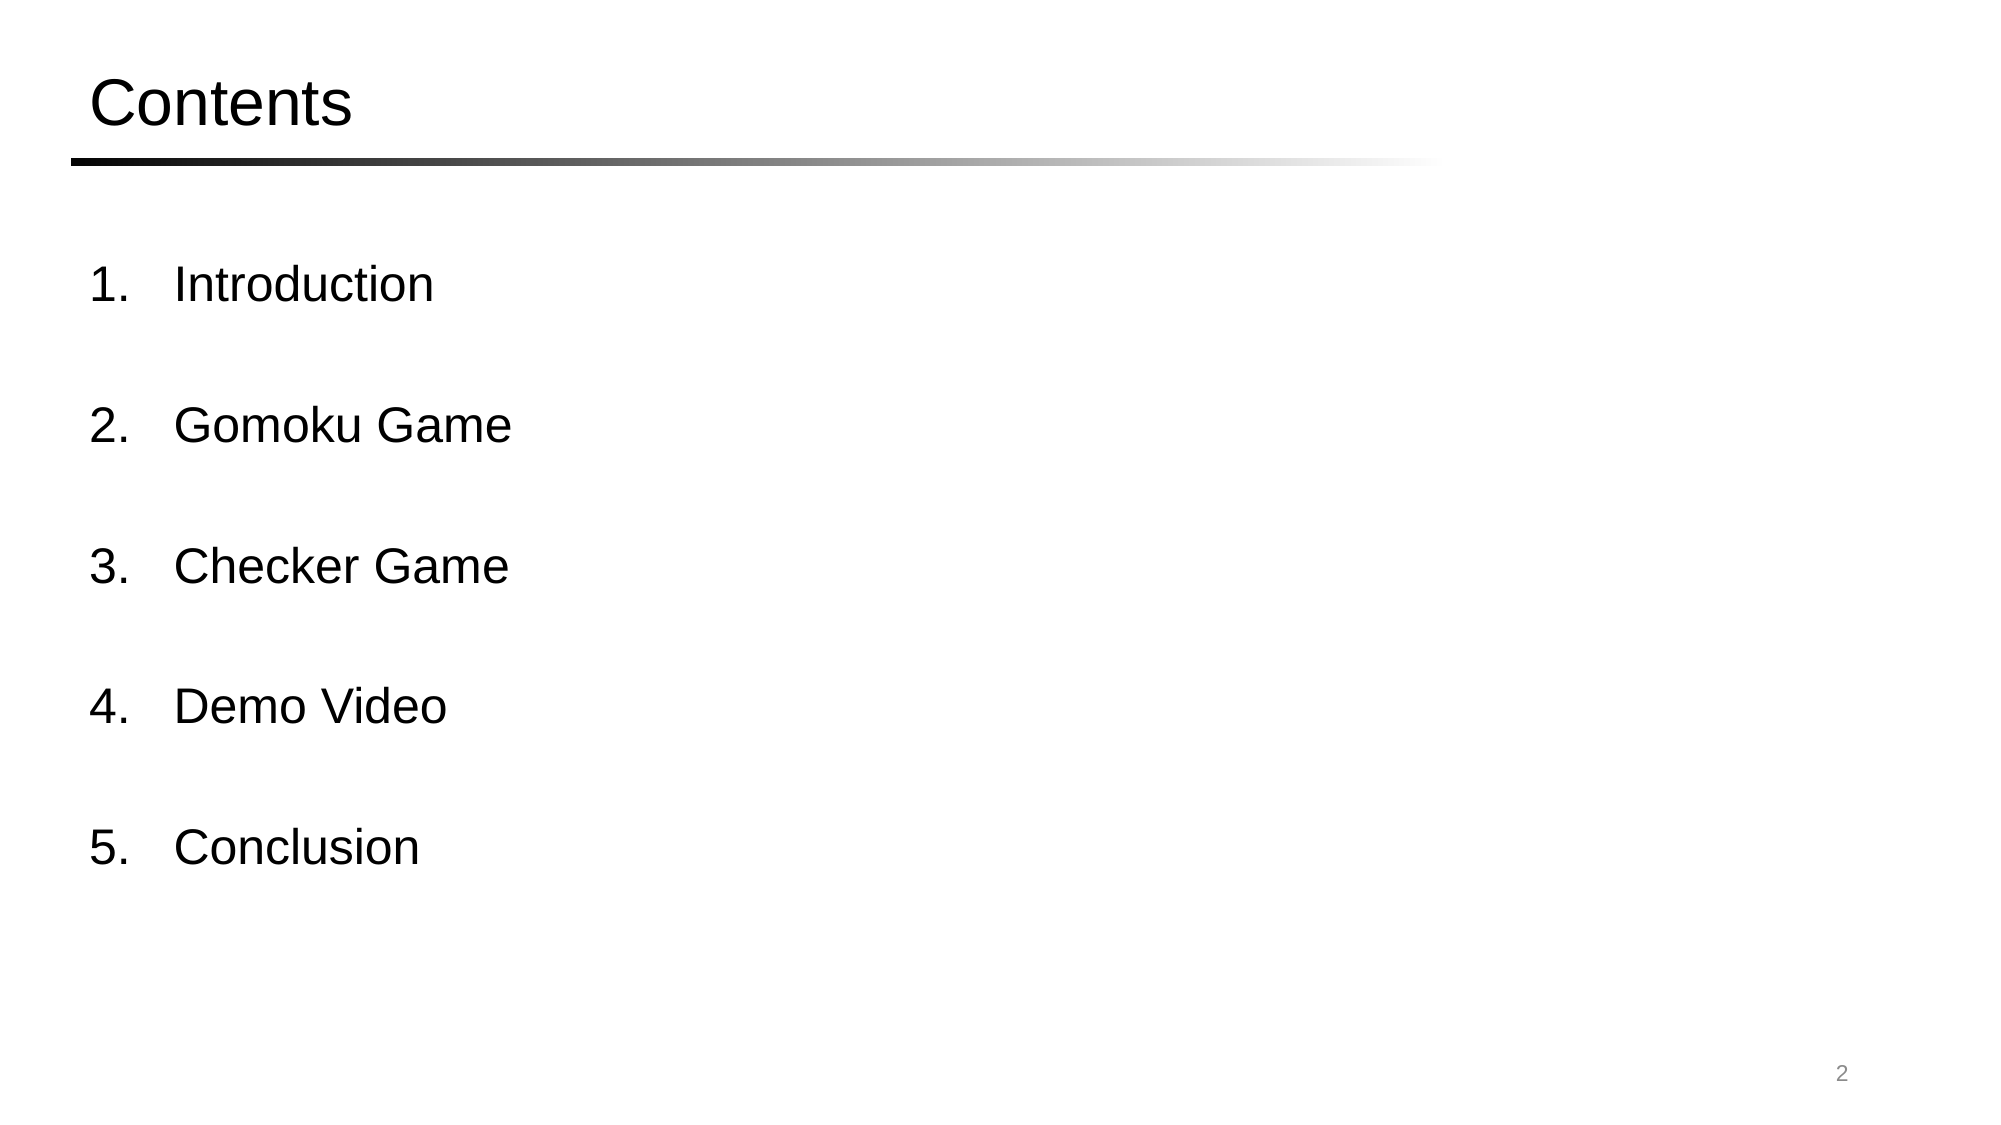

# Contents
Introduction
Gomoku Game
Checker Game
Demo Video
Conclusion
2